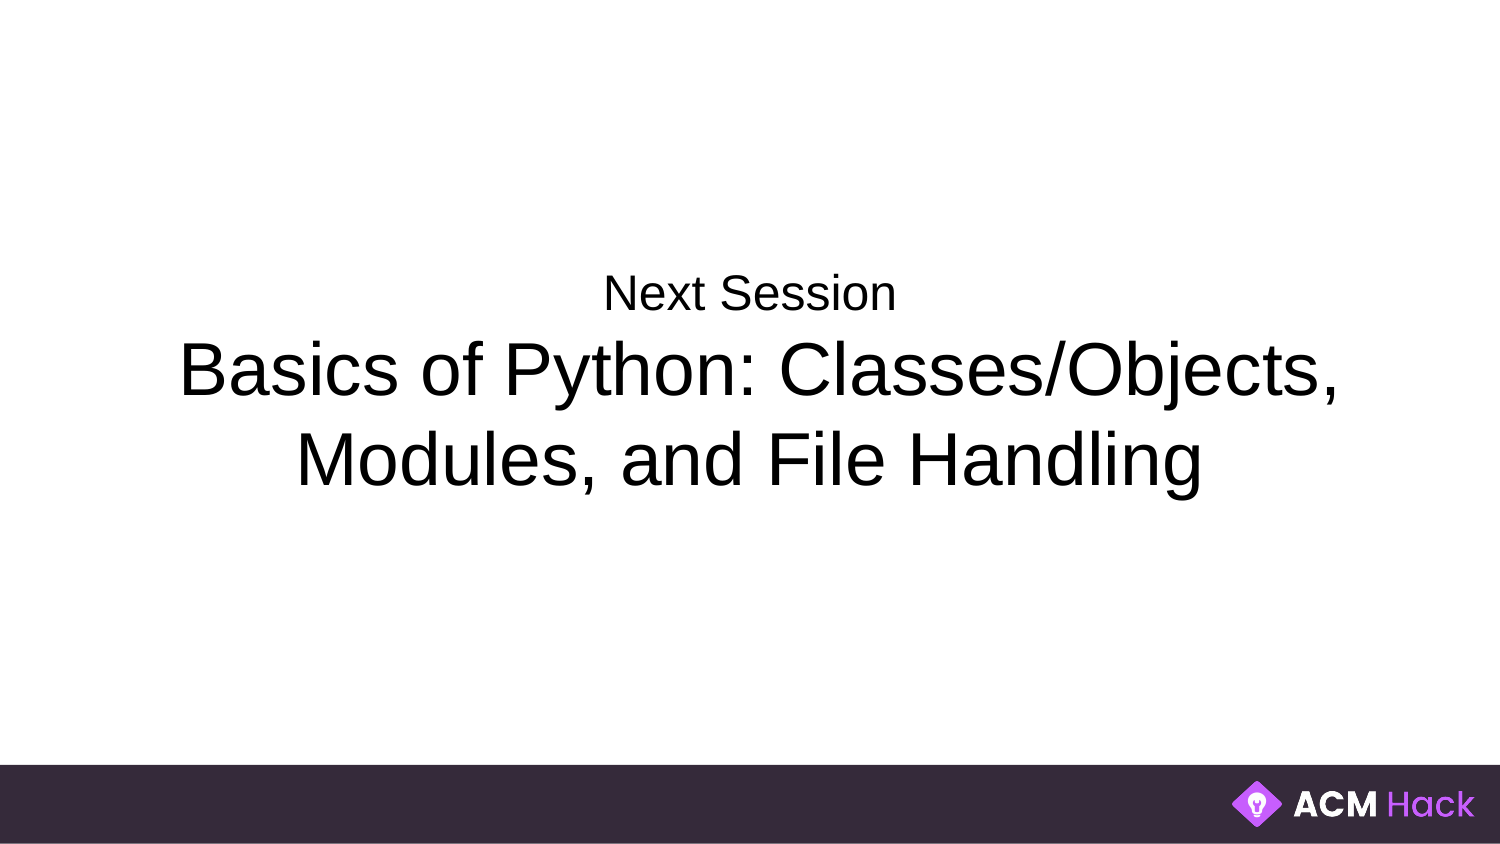

# Next Session
 Basics of Python: Classes/Objects, Modules, and File Handling